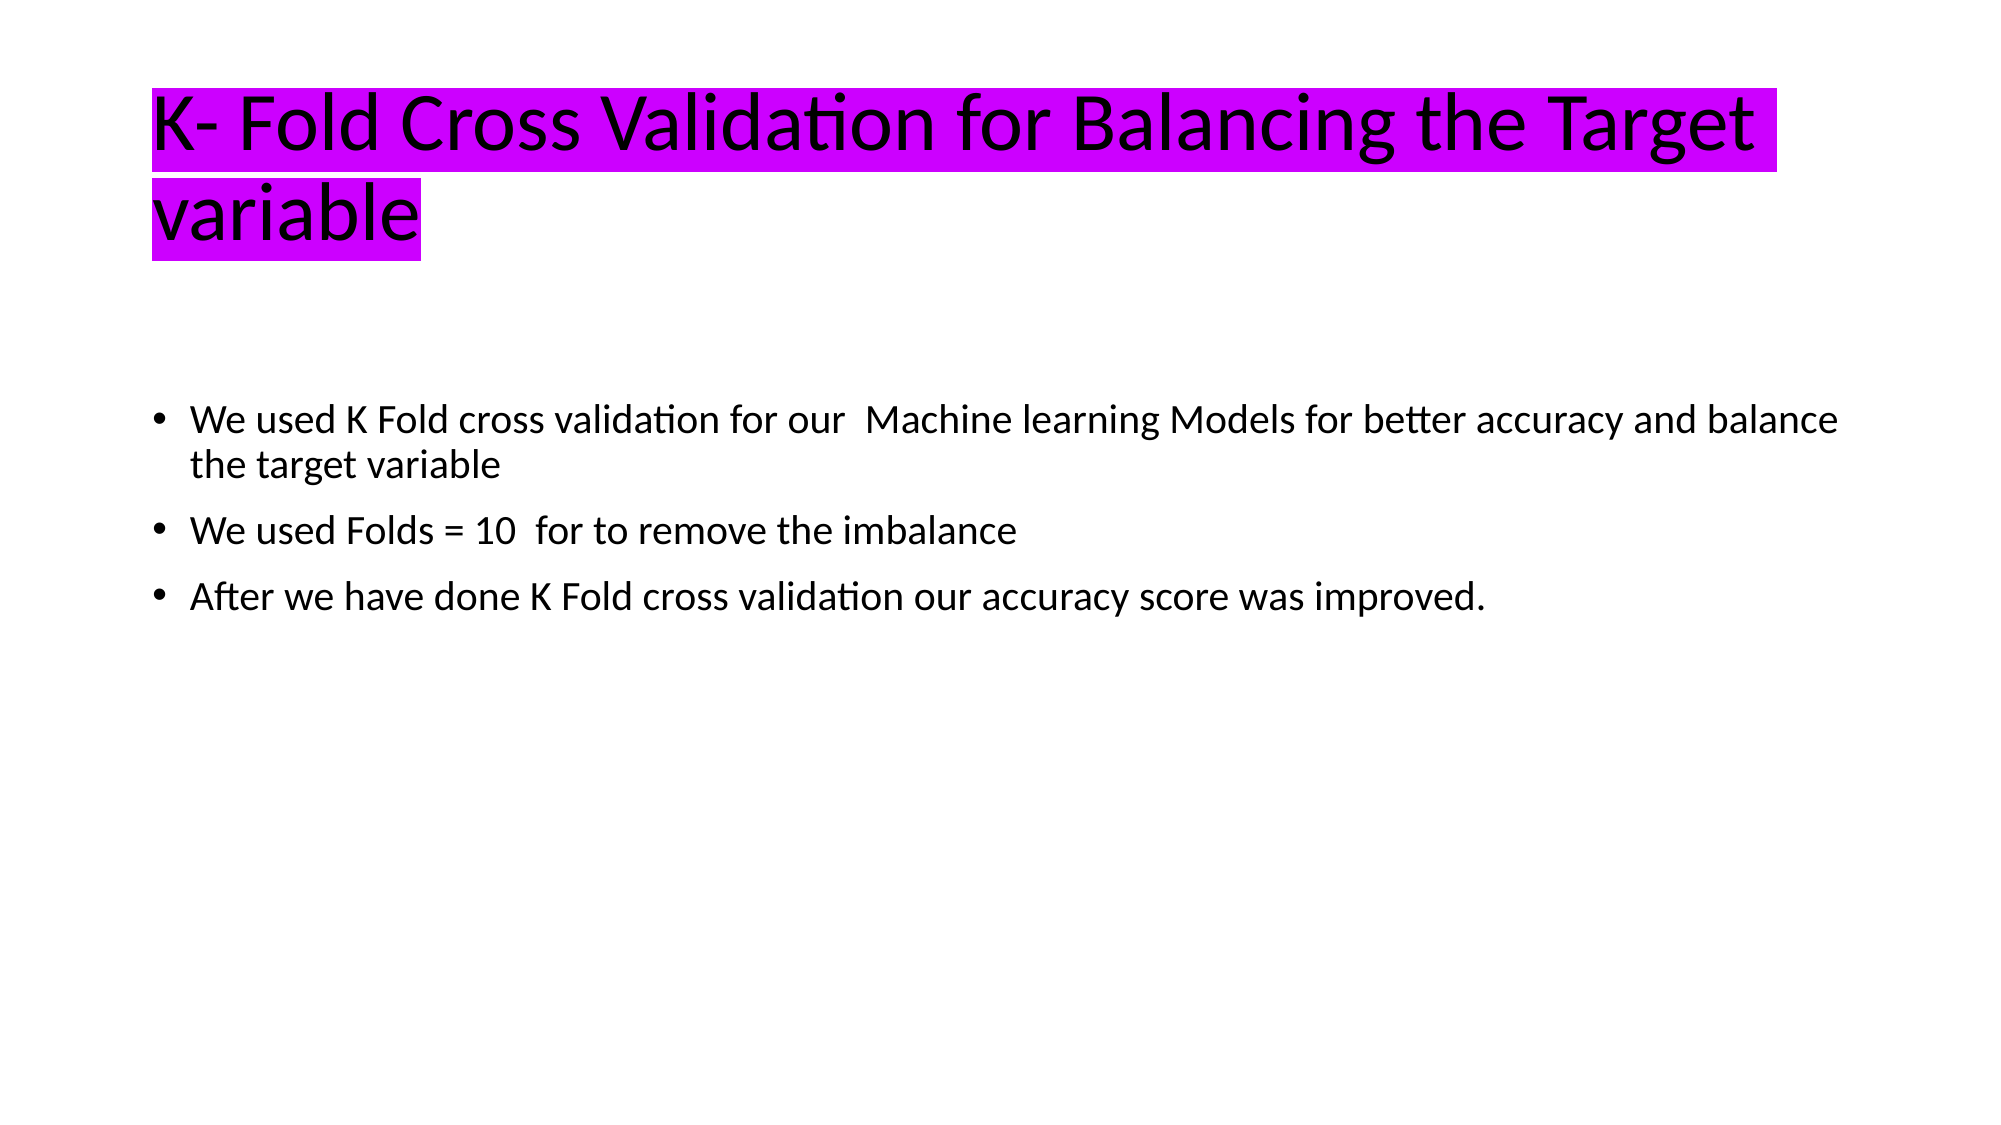

# K- Fold Cross Validation for Balancing the Target  variable

We used K Fold cross validation for our  Machine learning Models for better accuracy and balance the target variable
We used Folds = 10  for to remove the imbalance
After we have done K Fold cross validation our accuracy score was improved.